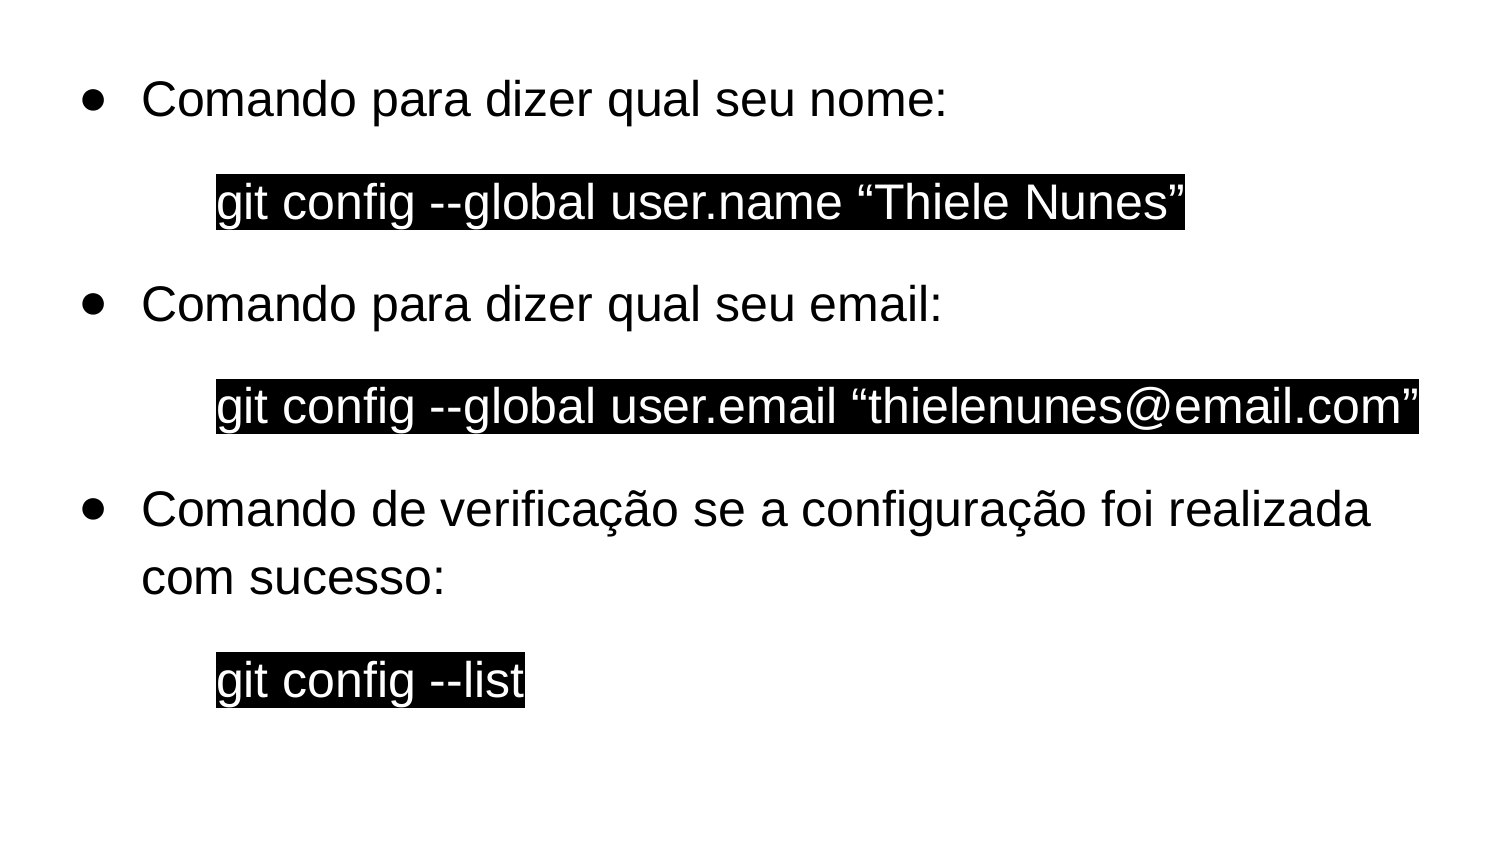

Comando para dizer qual seu nome:
git config --global user.name “Thiele Nunes”
Comando para dizer qual seu email:
git config --global user.email “thielenunes@email.com”
Comando de verificação se a configuração foi realizada com sucesso:
git config --list